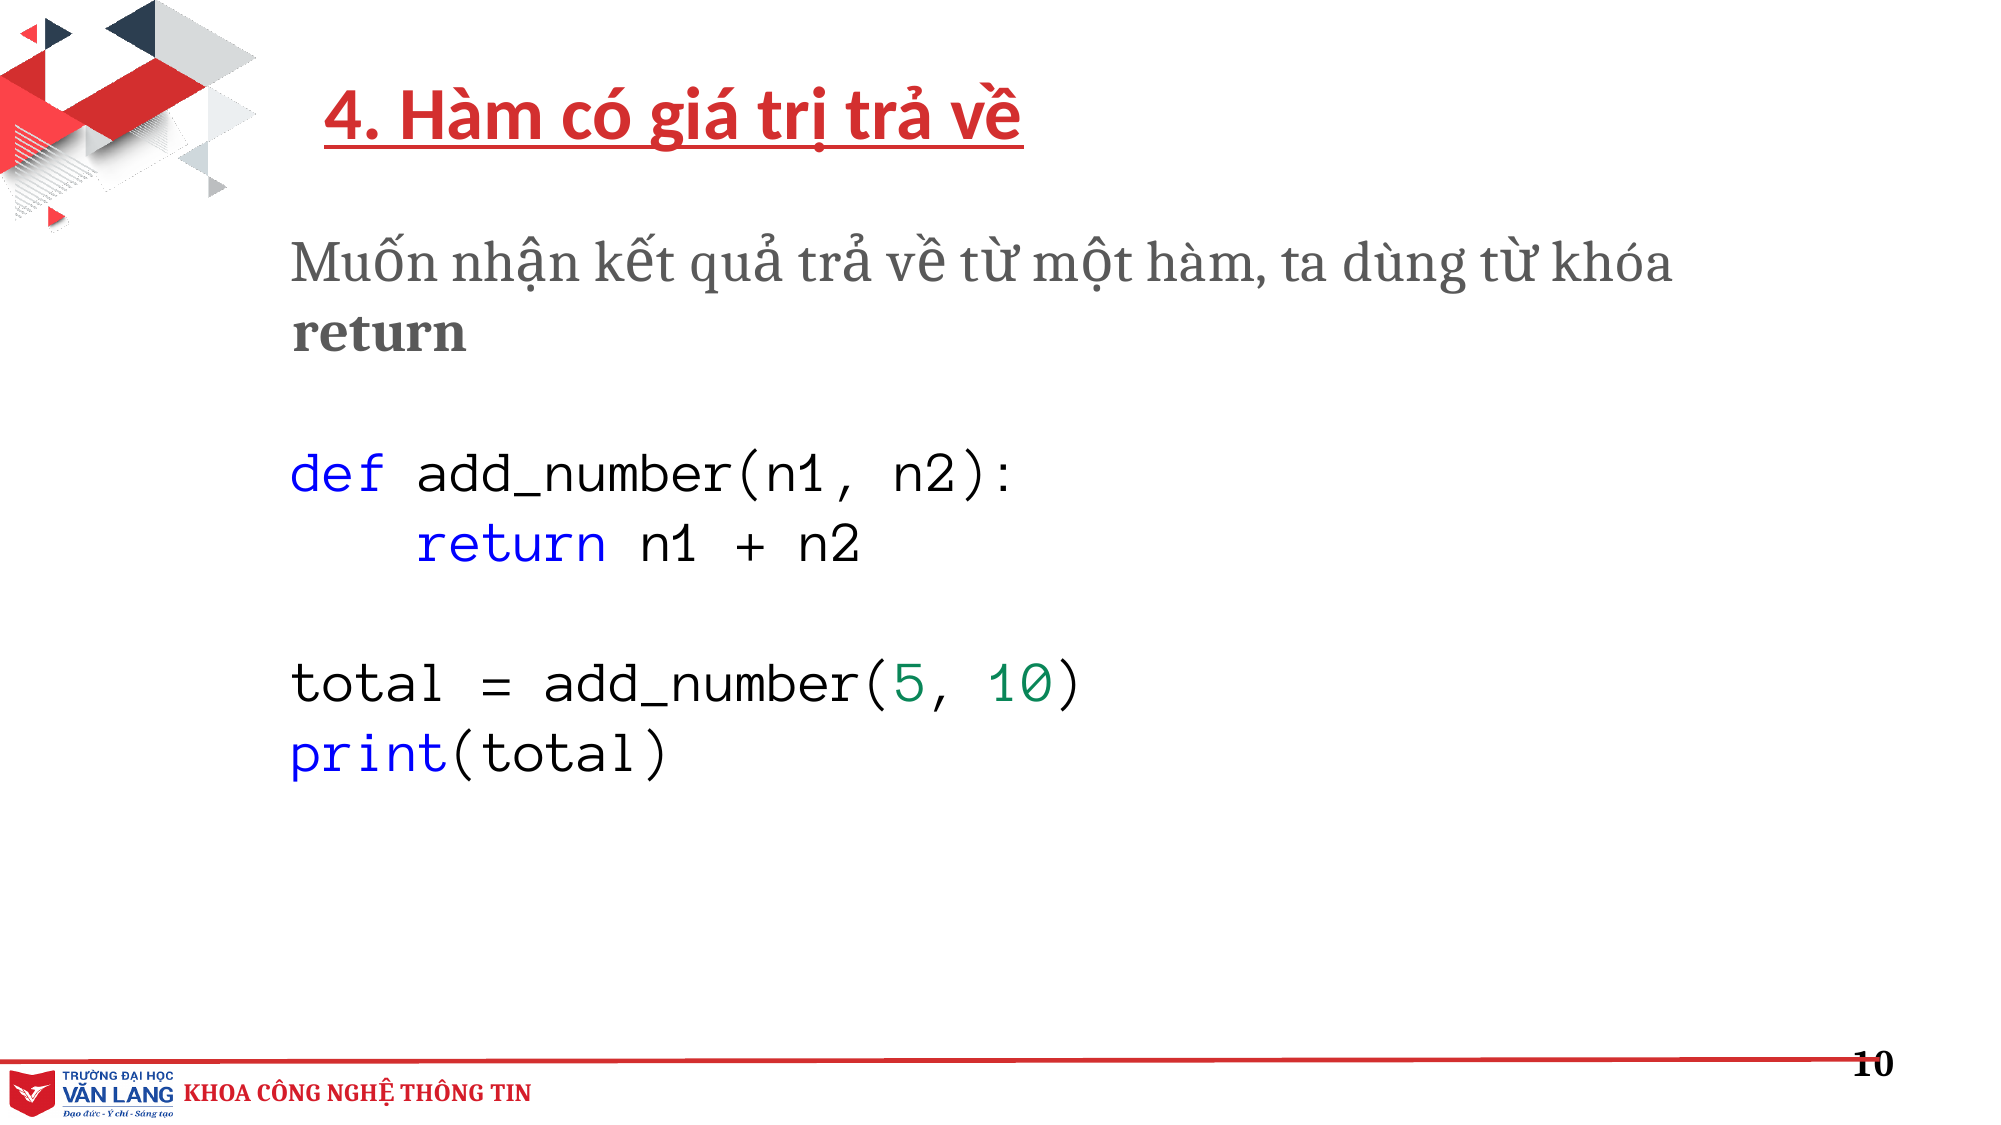

4. Hàm có giá trị trả về

Muốn nhận kết quả trả về từ một hàm, ta dùng từ khóa return

def add_number(n1, n2):
    return n1 + n2
total = add_number(5, 10)
print(total)